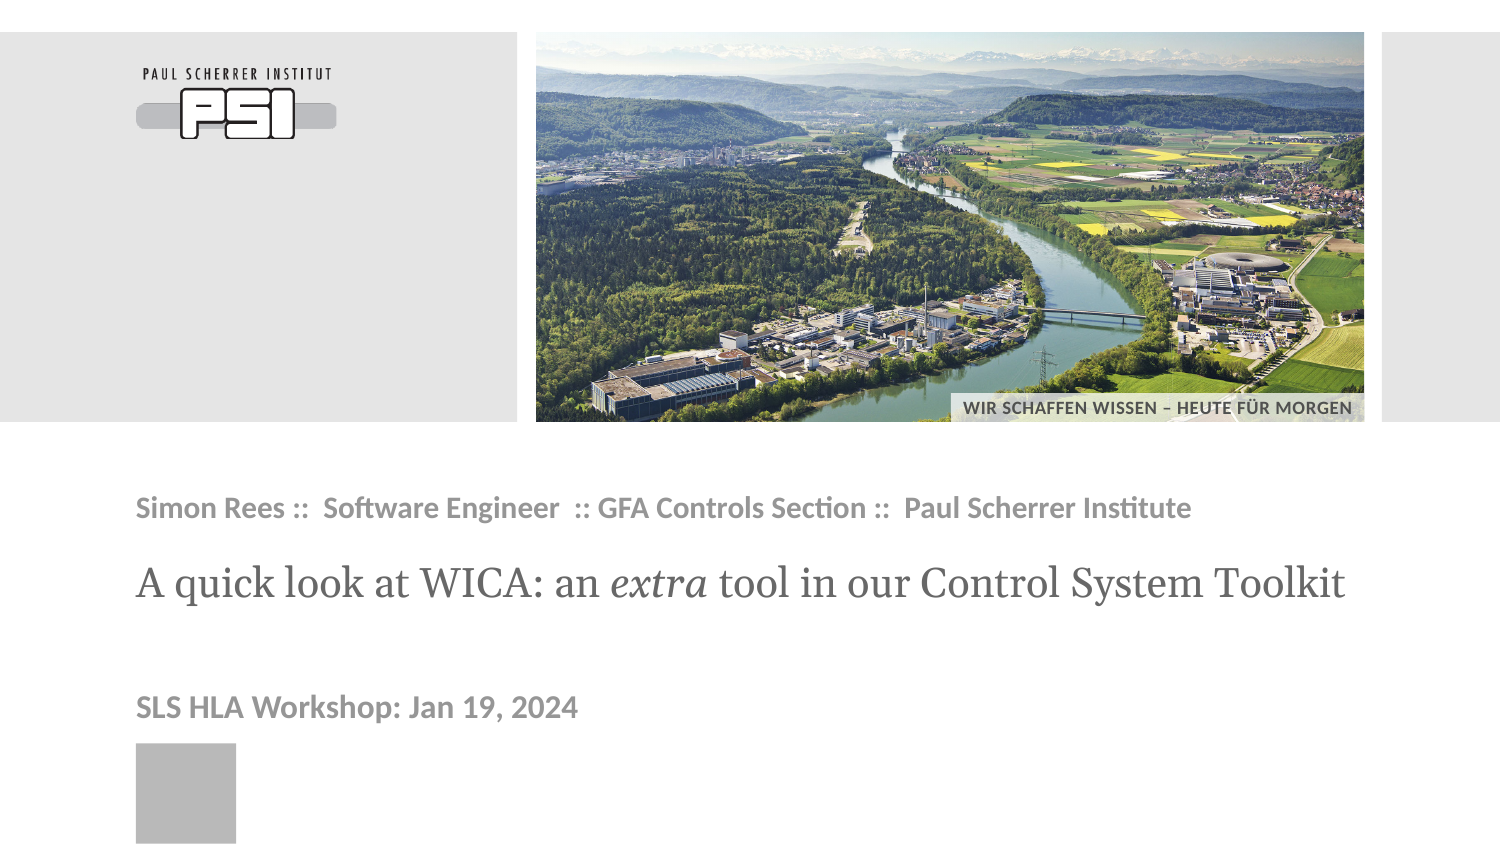

Simon Rees ::  Software Engineer  :: GFA Controls Section ::  Paul Scherrer Institute
# A quick look at WICA: an extra tool in our Control System Toolkit
SLS HLA Workshop: Jan 19, 2024